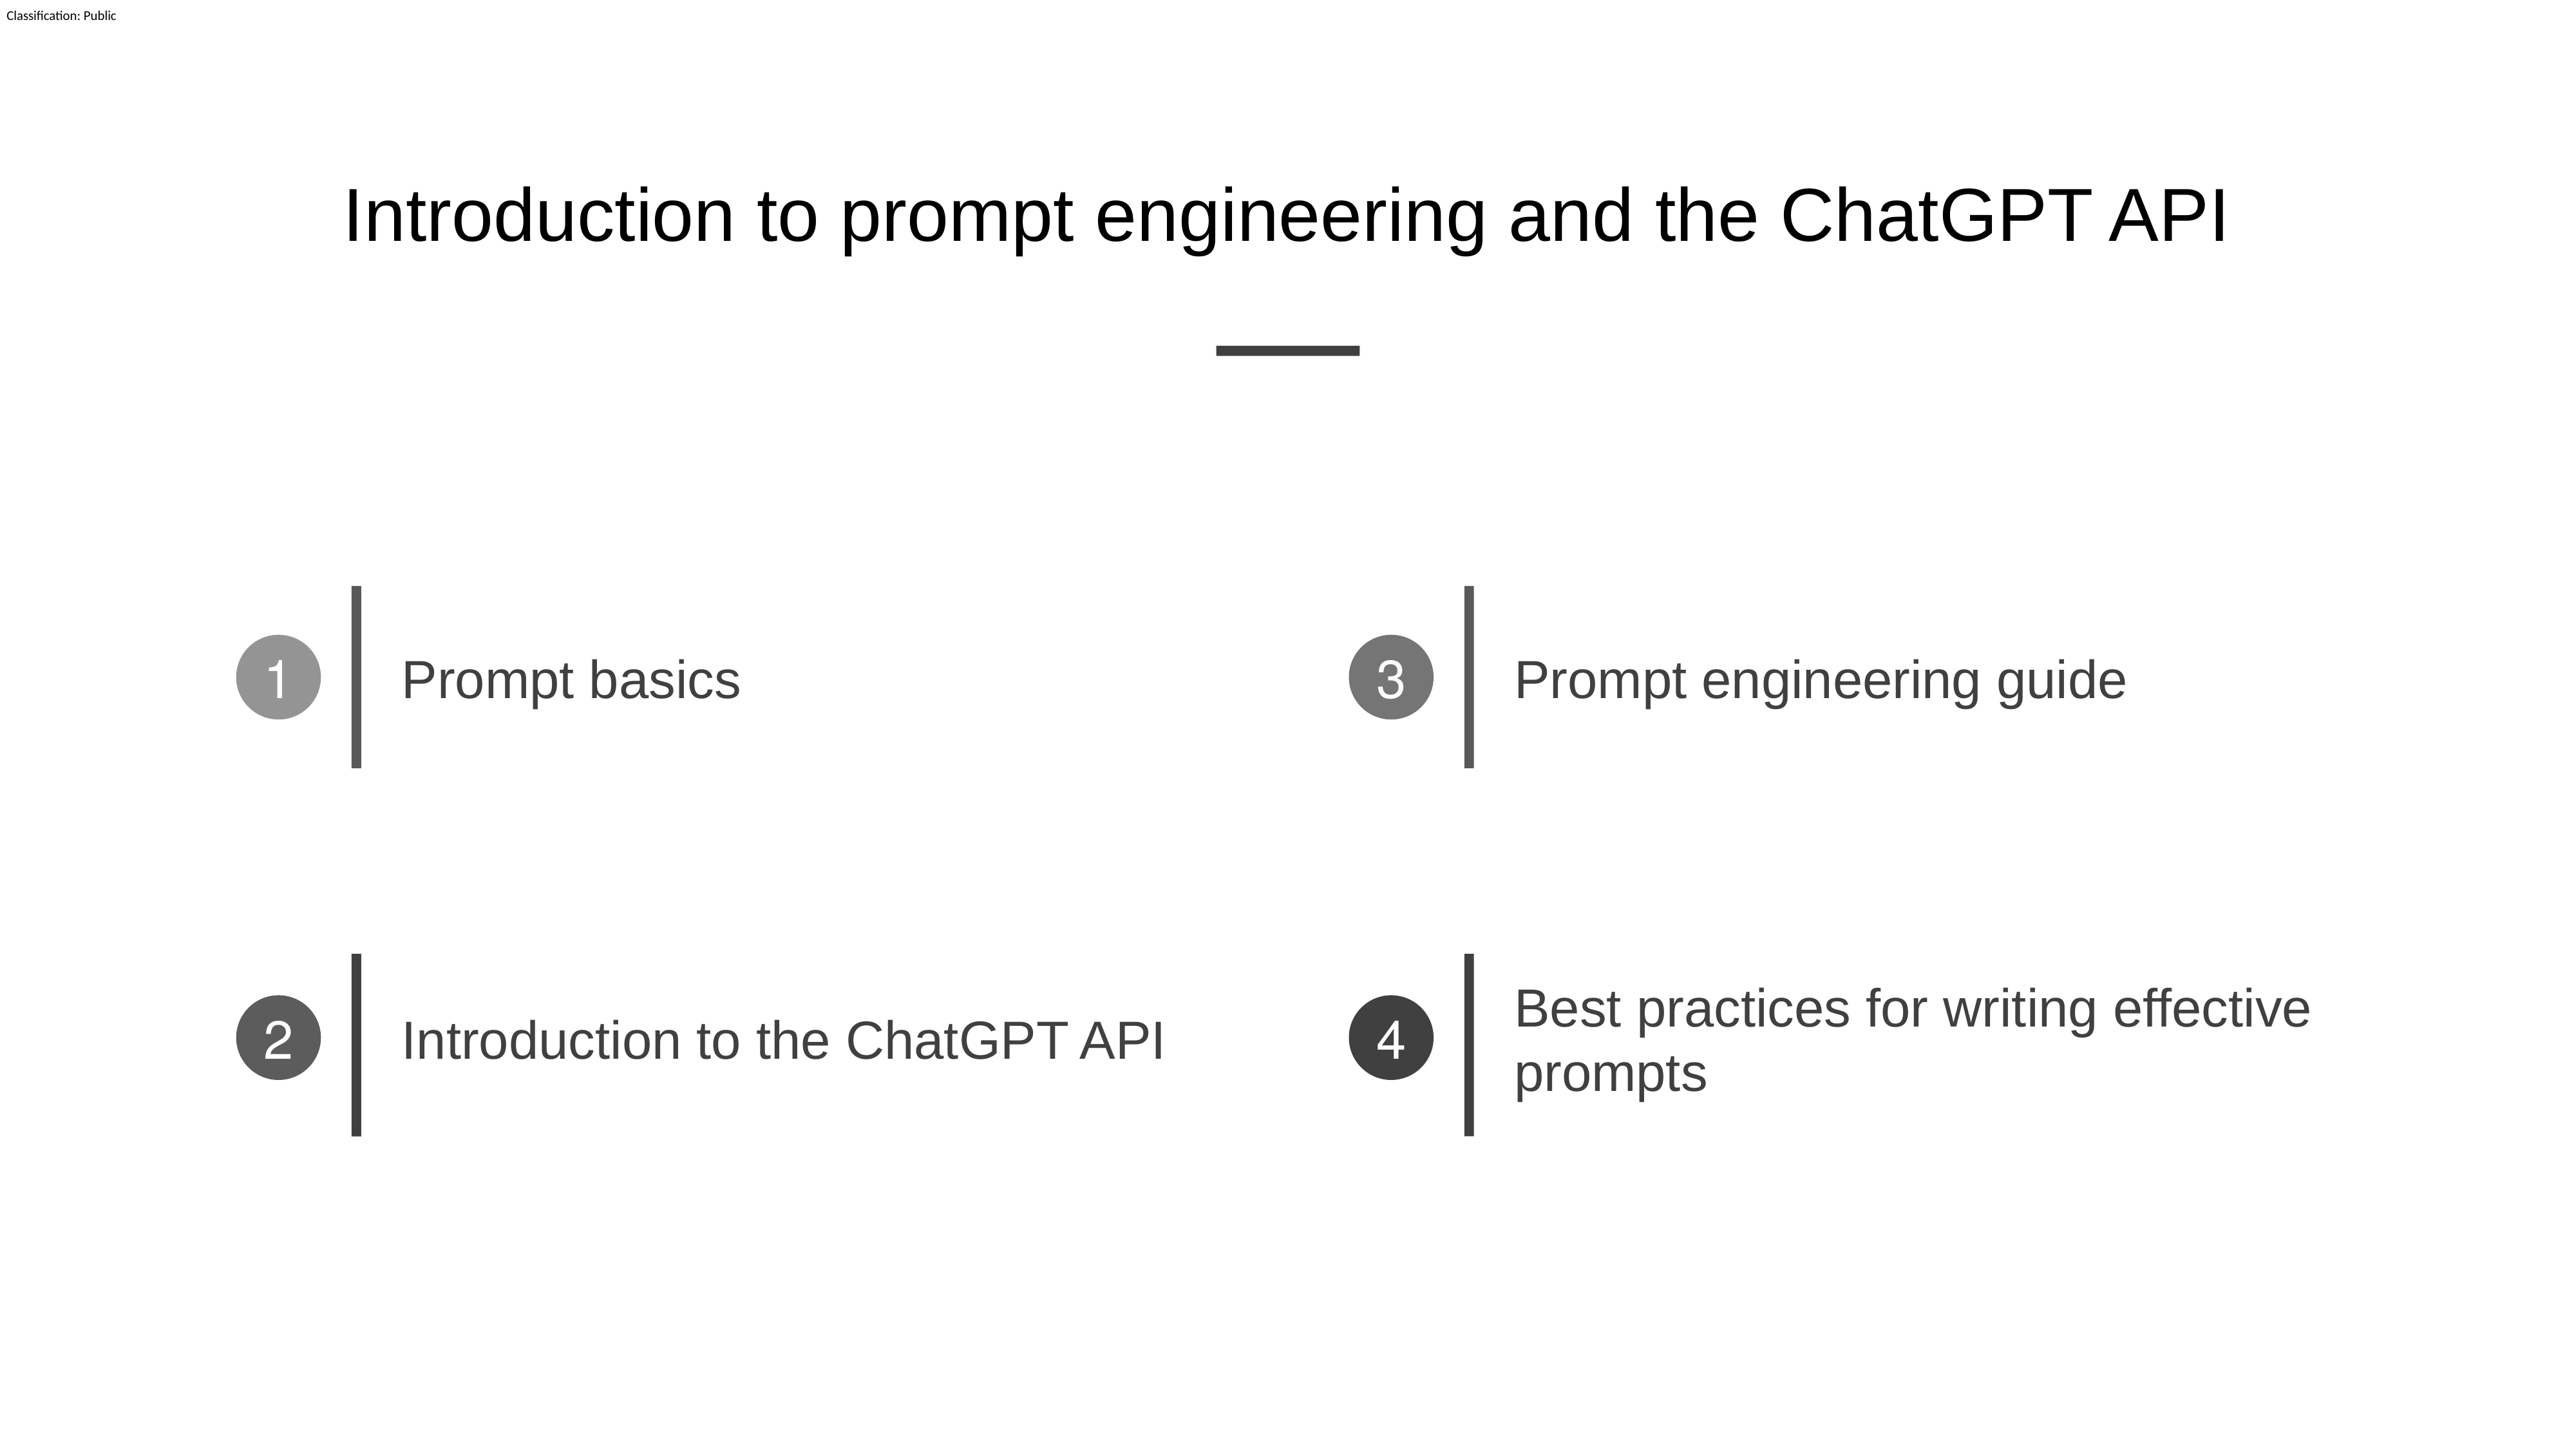

Introduction to prompt engineering and the ChatGPT API

Prompt basics
Prompt engineering guide
1
3

Best practices for writing effective prompts

Introduction to the ChatGPT API
2
4